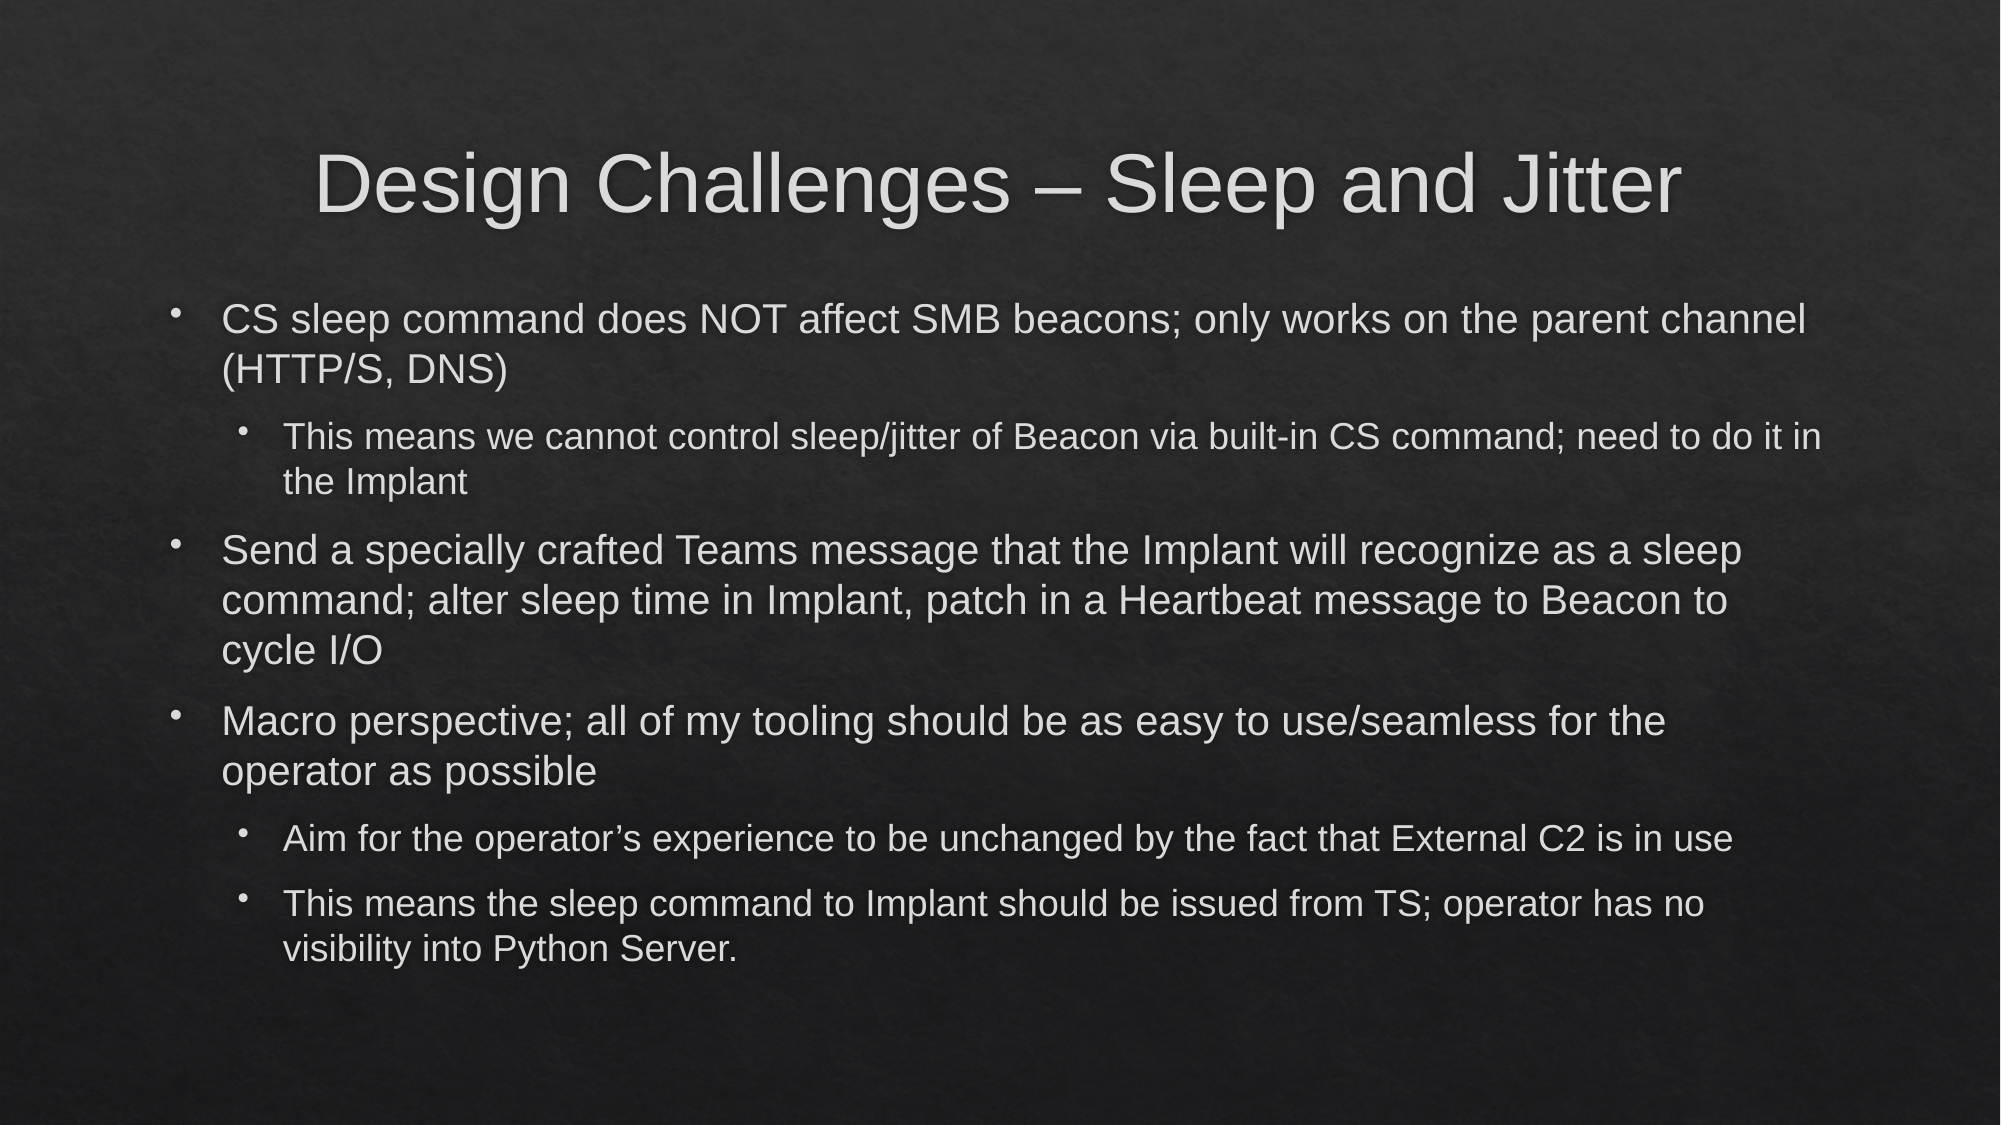

# Design Challenges – Sleep and Jitter
CS sleep command does NOT affect SMB beacons; only works on the parent channel (HTTP/S, DNS)
This means we cannot control sleep/jitter of Beacon via built-in CS command; need to do it in the Implant
Send a specially crafted Teams message that the Implant will recognize as a sleep command; alter sleep time in Implant, patch in a Heartbeat message to Beacon to cycle I/O
Macro perspective; all of my tooling should be as easy to use/seamless for the operator as possible
Aim for the operator’s experience to be unchanged by the fact that External C2 is in use
This means the sleep command to Implant should be issued from TS; operator has no visibility into Python Server.